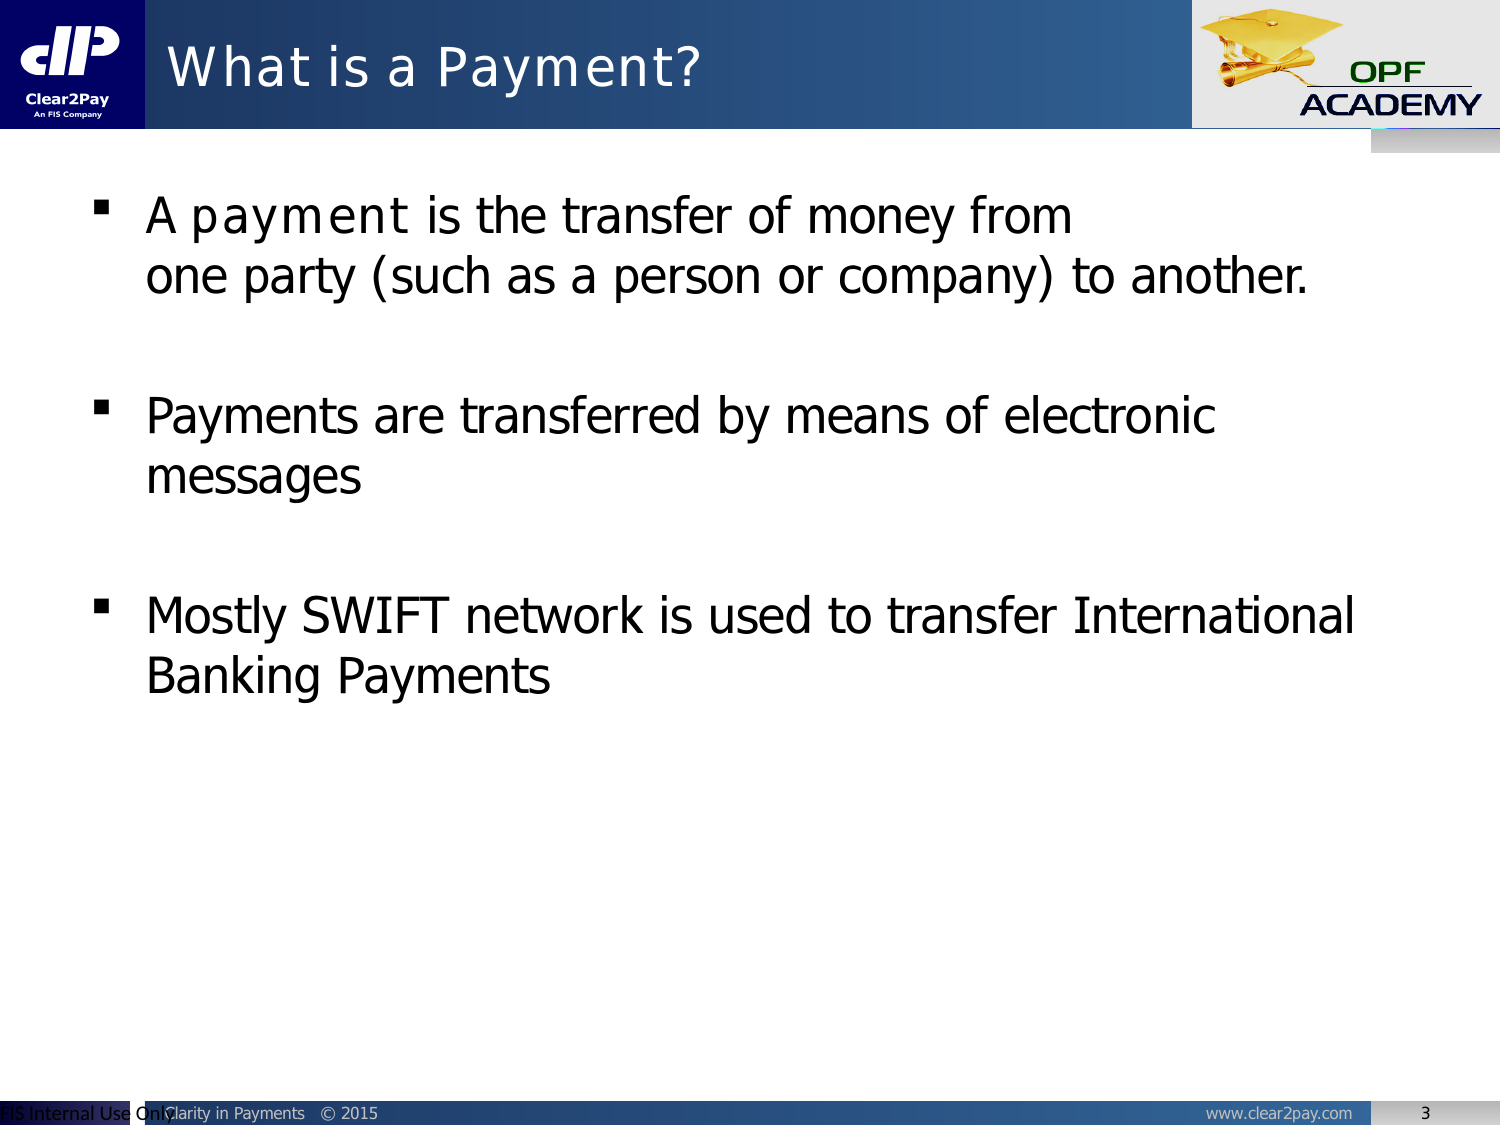

# What is a Payment?
A payment is the transfer of money from one party (such as a person or company) to another.

Payments are transferred by means of electronic messages

Mostly SWIFT network is used to transfer International Banking Payments